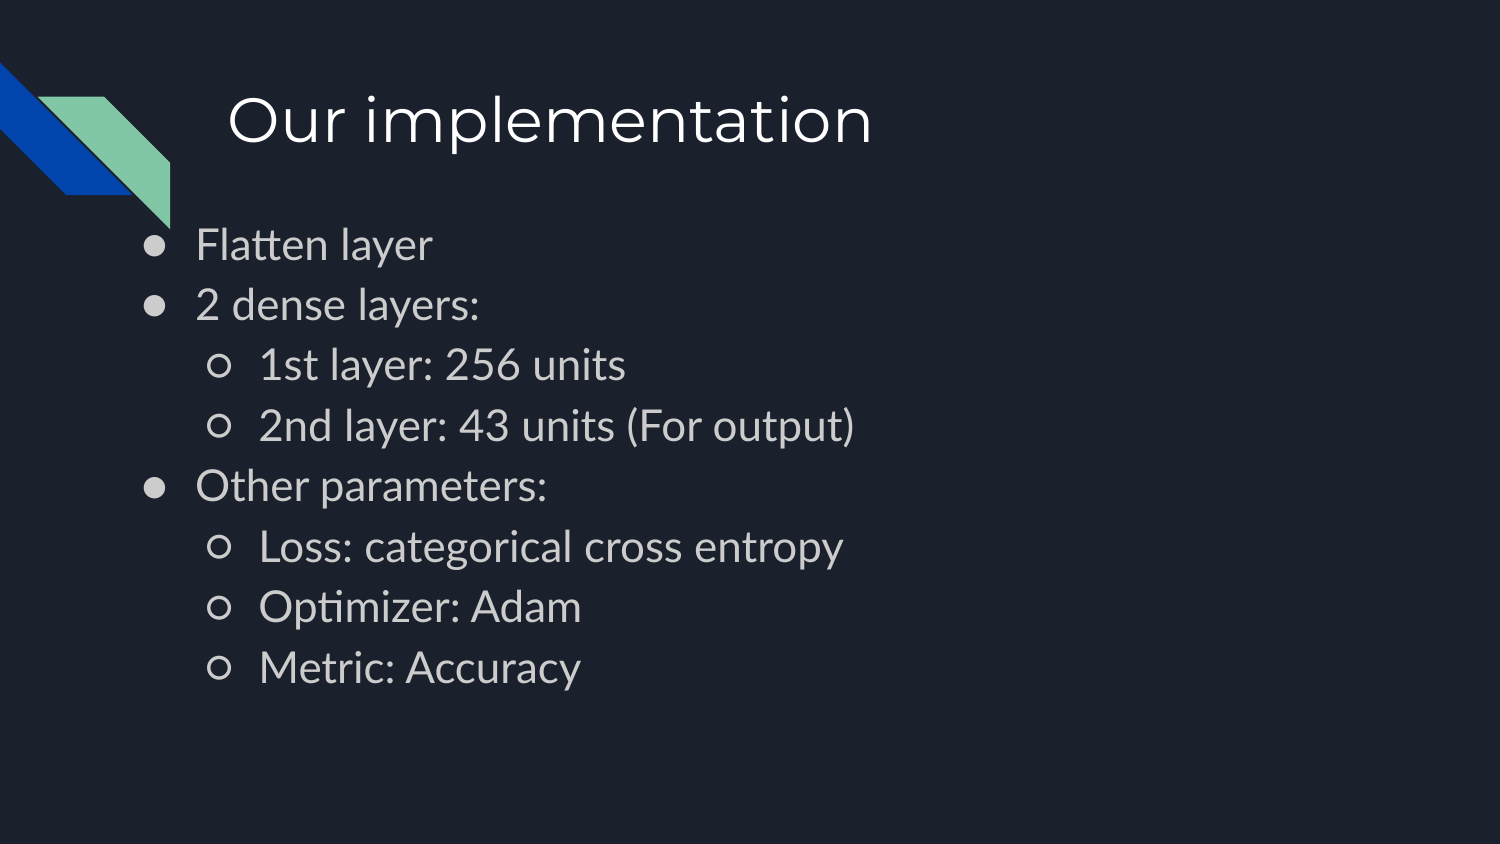

# Our implementation
Flatten layer
2 dense layers:
1st layer: 256 units
2nd layer: 43 units (For output)
Other parameters:
Loss: categorical cross entropy
Optimizer: Adam
Metric: Accuracy